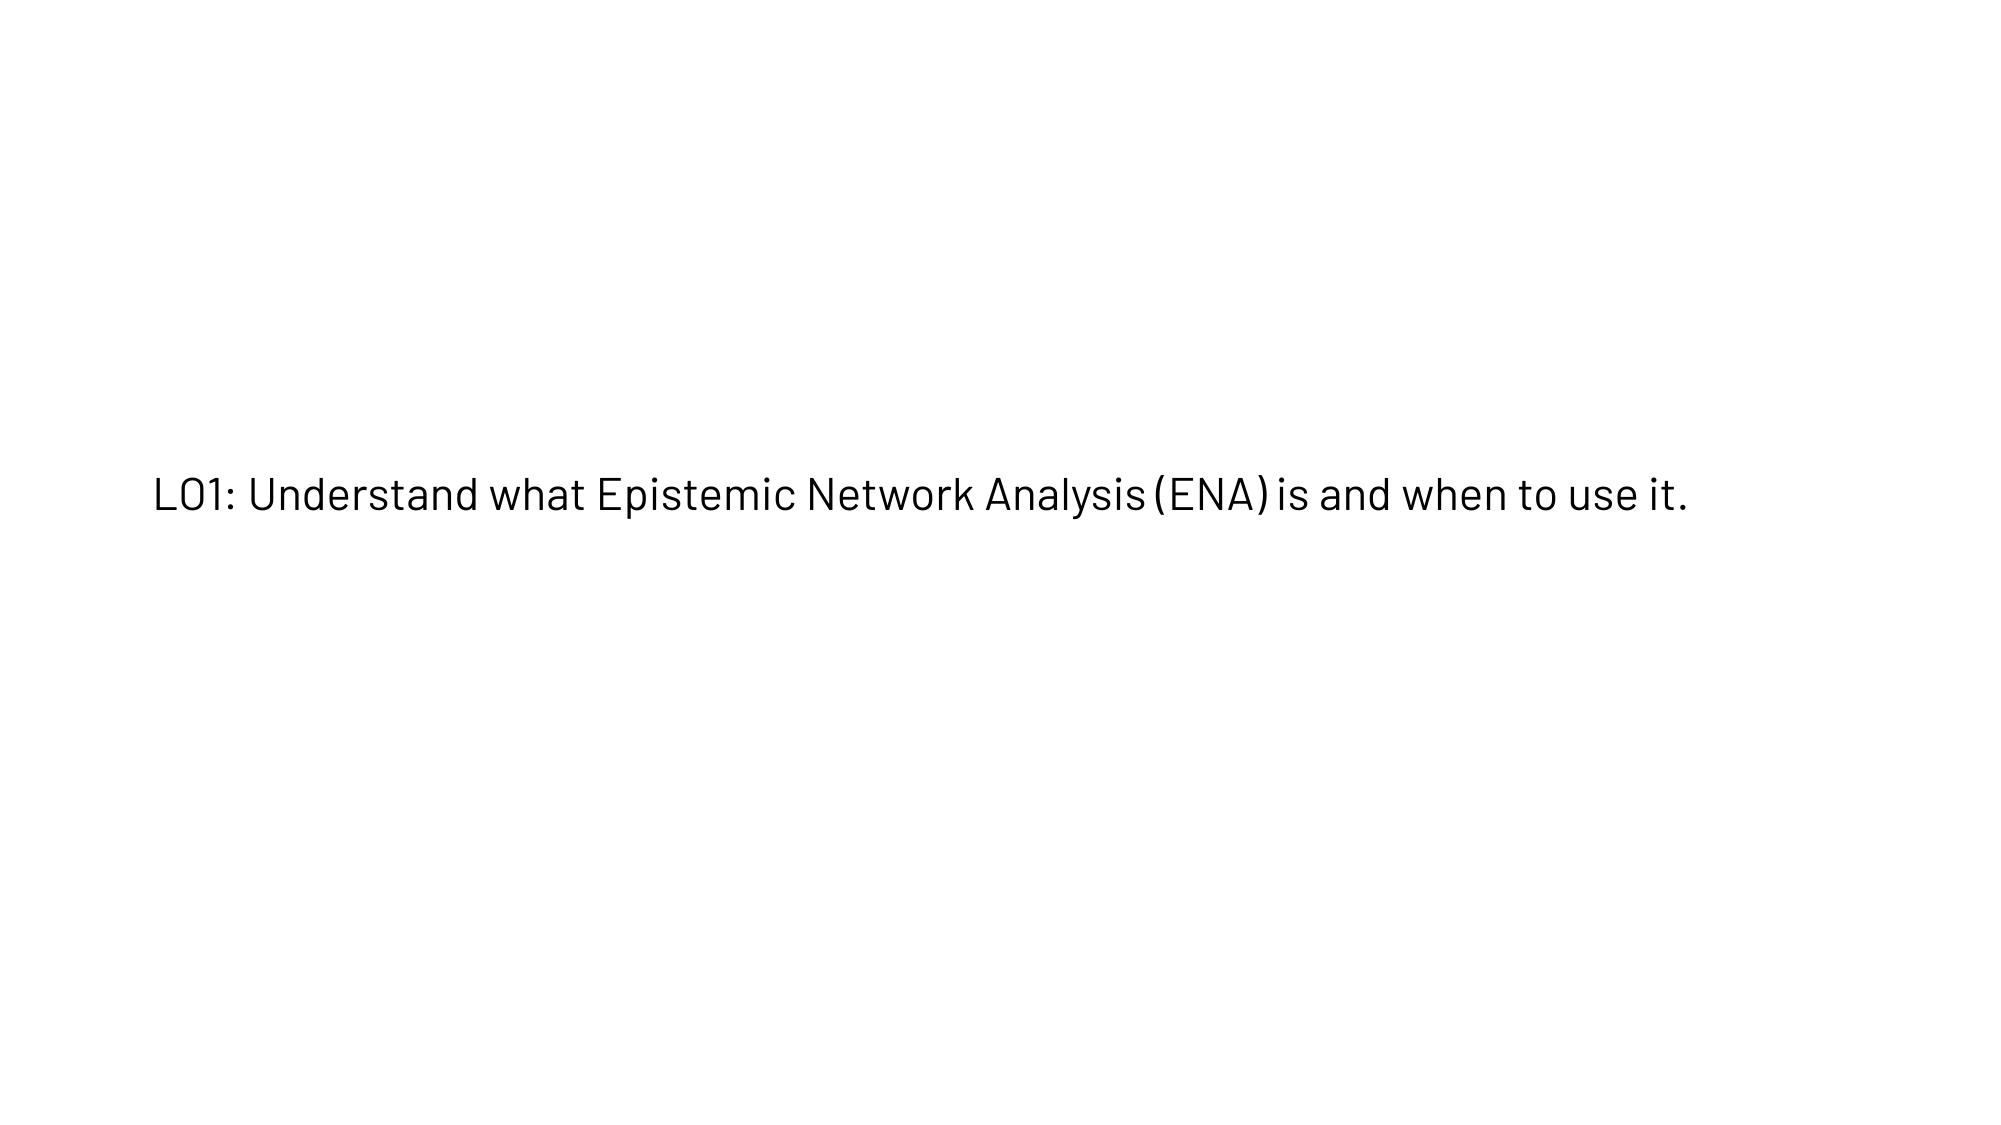

# LO1: Understand what Epistemic Network Analysis (ENA) is and when to use it.